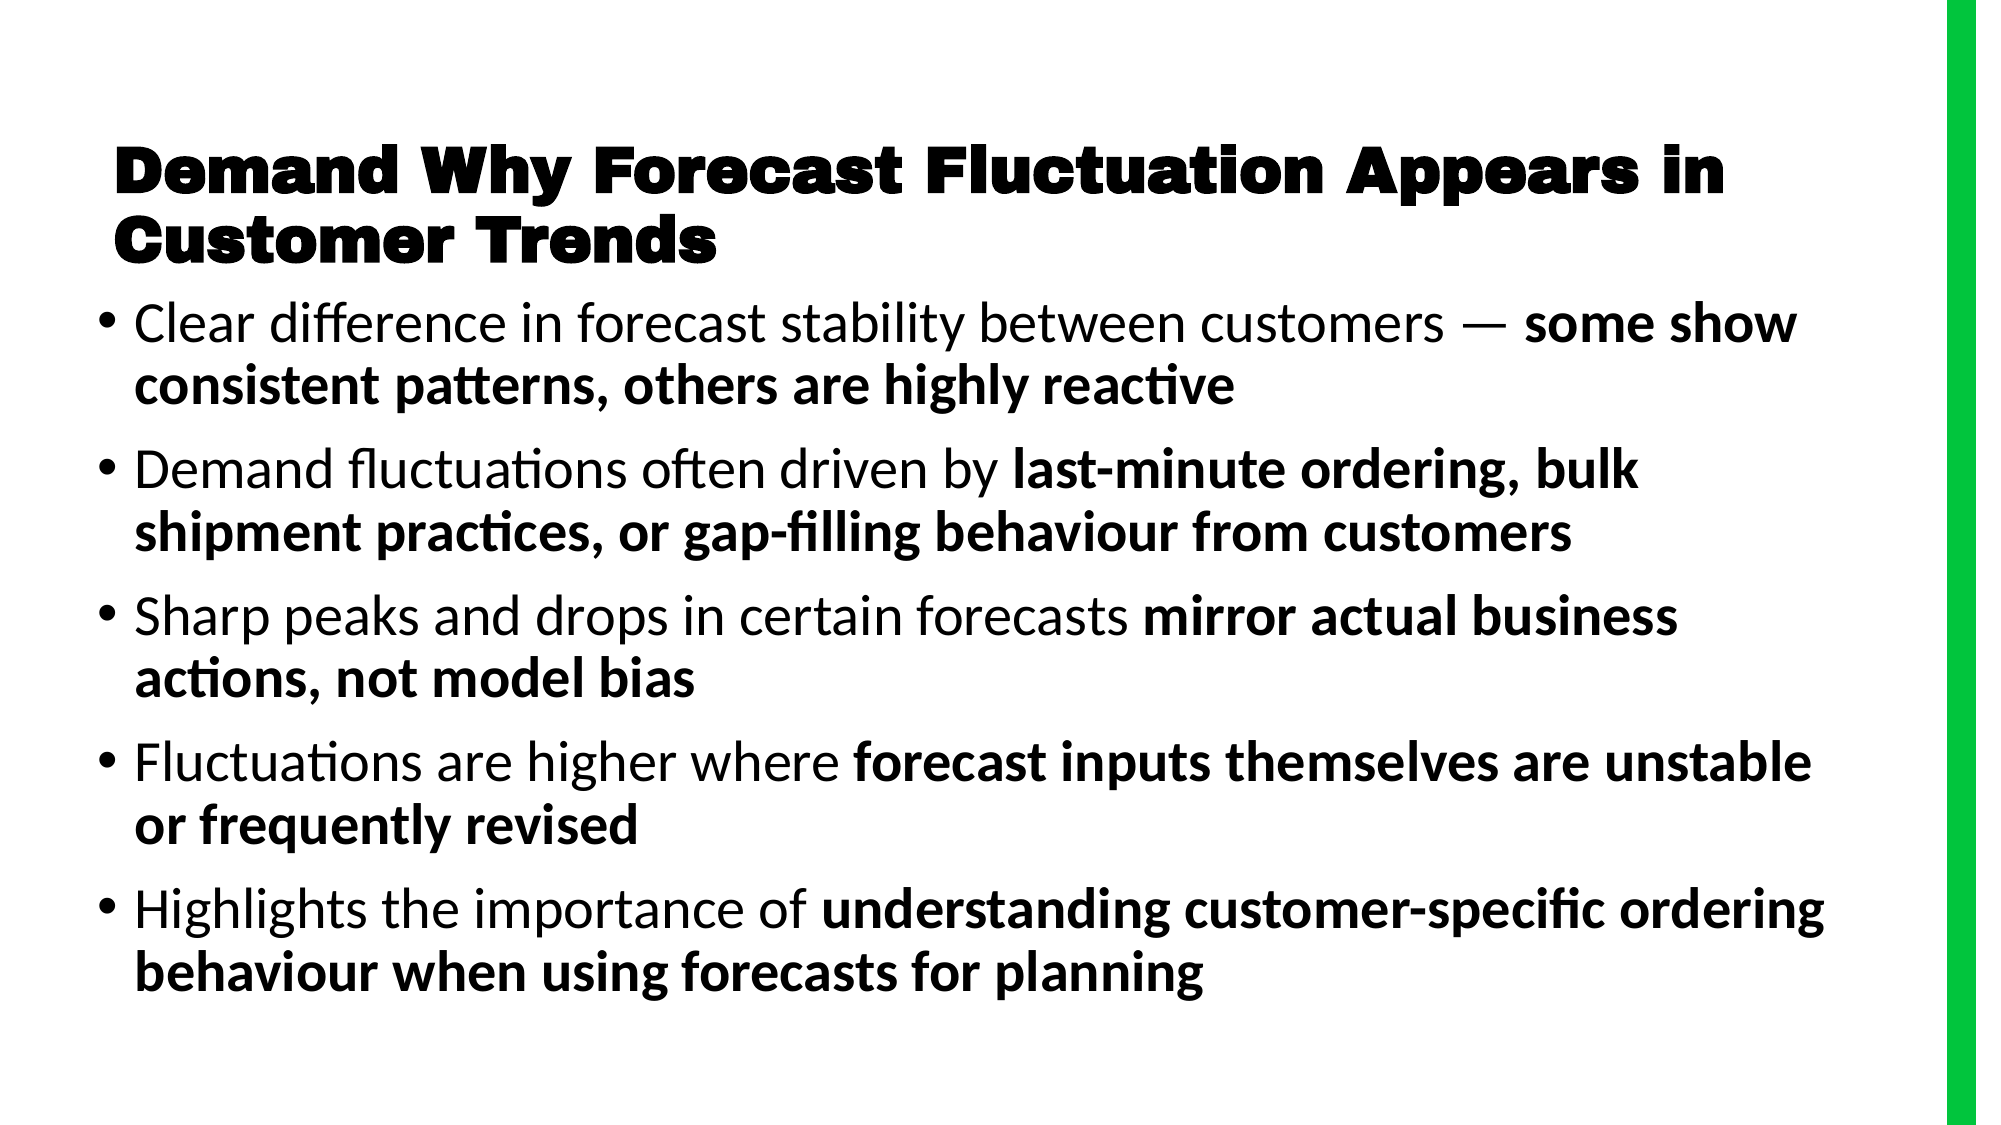

Demand Why Forecast Fluctuation Appears in Customer Trends

Clear difference in forecast stability between customers — some show consistent patterns, others are highly reactive
Demand fluctuations often driven by last-minute ordering, bulk shipment practices, or gap-filling behaviour from customers
Sharp peaks and drops in certain forecasts mirror actual business actions, not model bias
Fluctuations are higher where forecast inputs themselves are unstable or frequently revised
Highlights the importance of understanding customer-specific ordering behaviour when using forecasts for planning